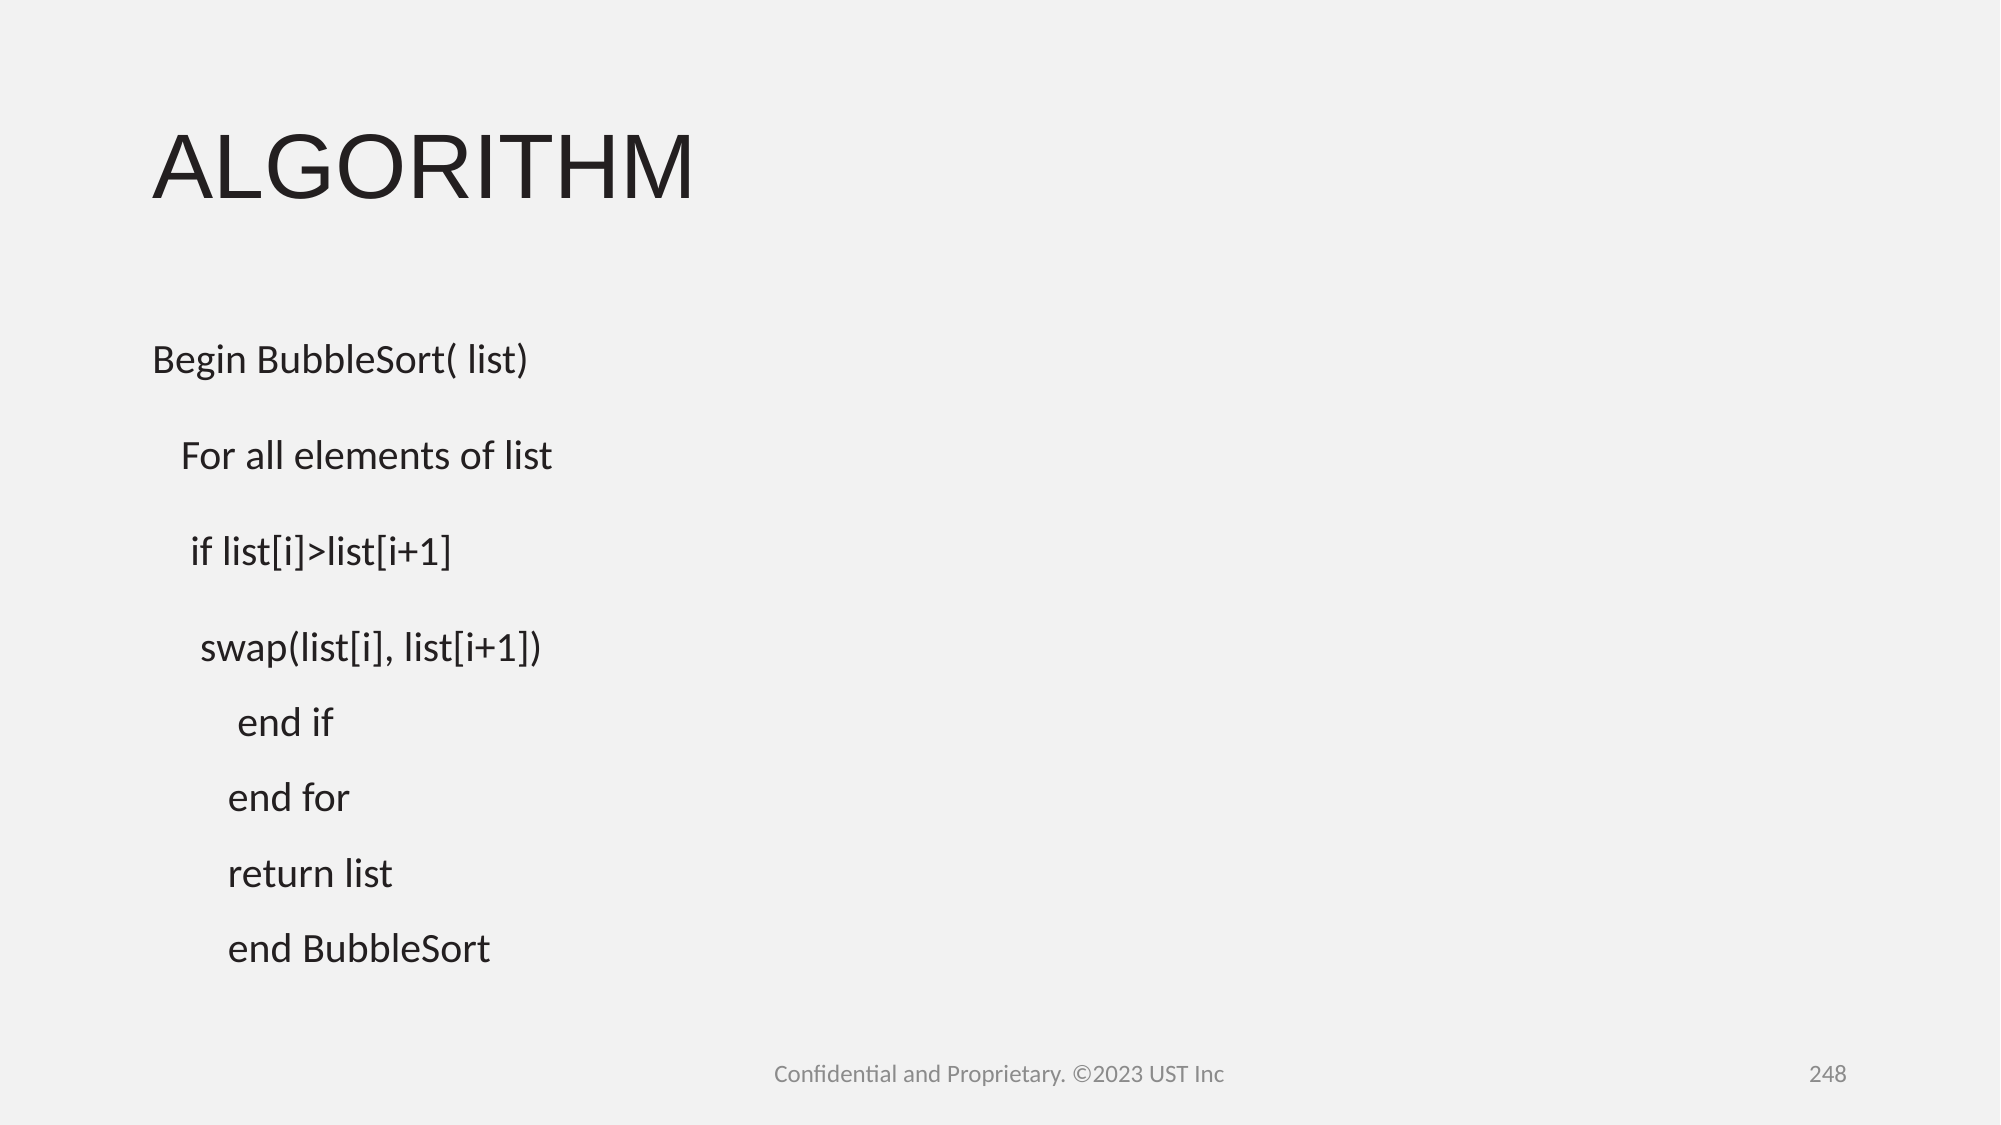

# ALGORITHM
Begin BubbleSort( list)
   For all elements of list
    if list[i]>list[i+1]
     swap(list[i], list[i+1])
     end if
    end for
    return list
    end BubbleSort

Confidential and Proprietary. ©2023 UST Inc
248